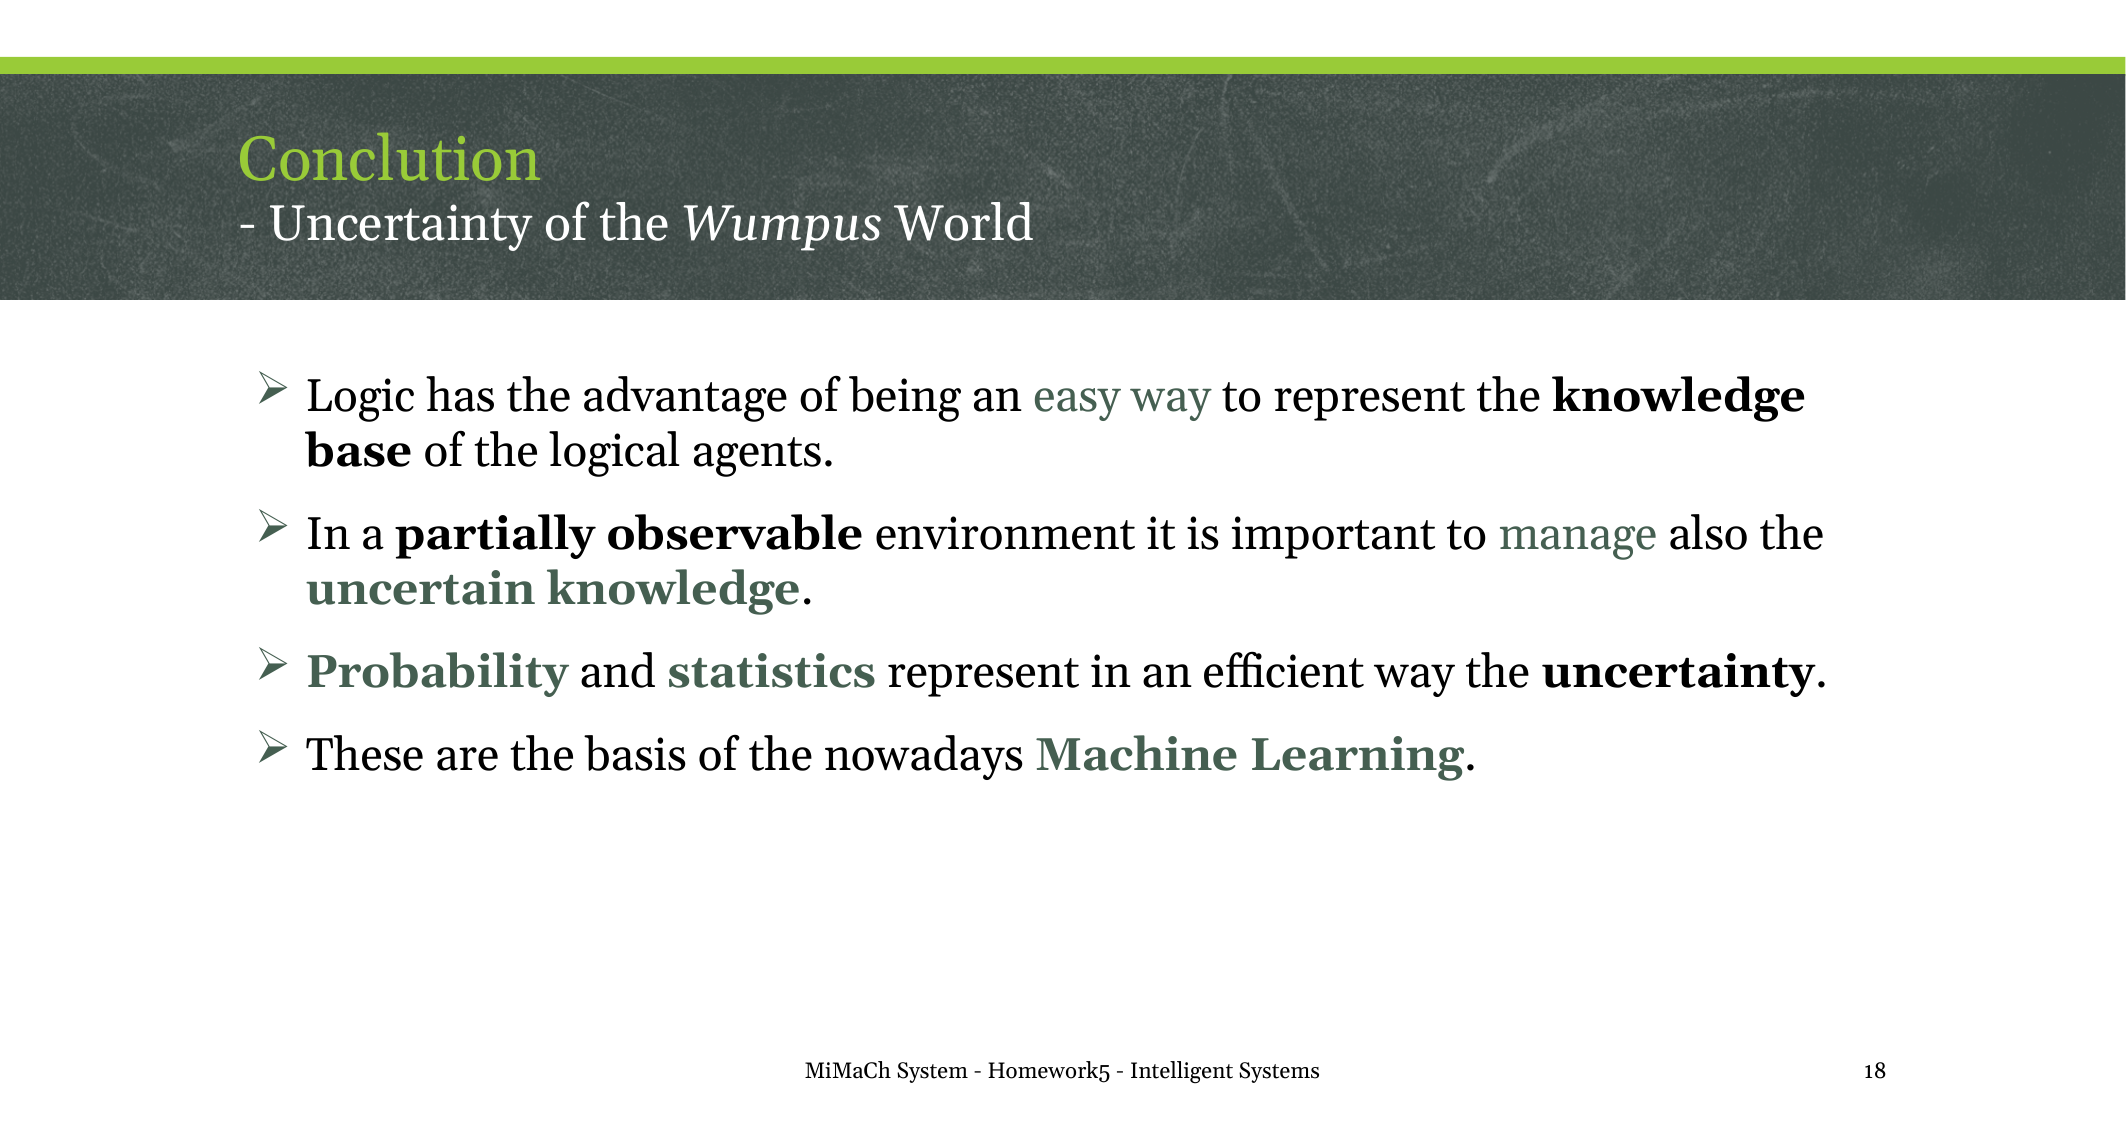

# Conclution - Uncertainty of the Wumpus World
Logic has the advantage of being an easy way to represent the knowledge base of the logical agents.
In a partially observable environment it is important to manage also the uncertain knowledge.
Probability and statistics represent in an efficient way the uncertainty.
These are the basis of the nowadays Machine Learning.
MiMaCh System - Homework5 - Intelligent Systems
18